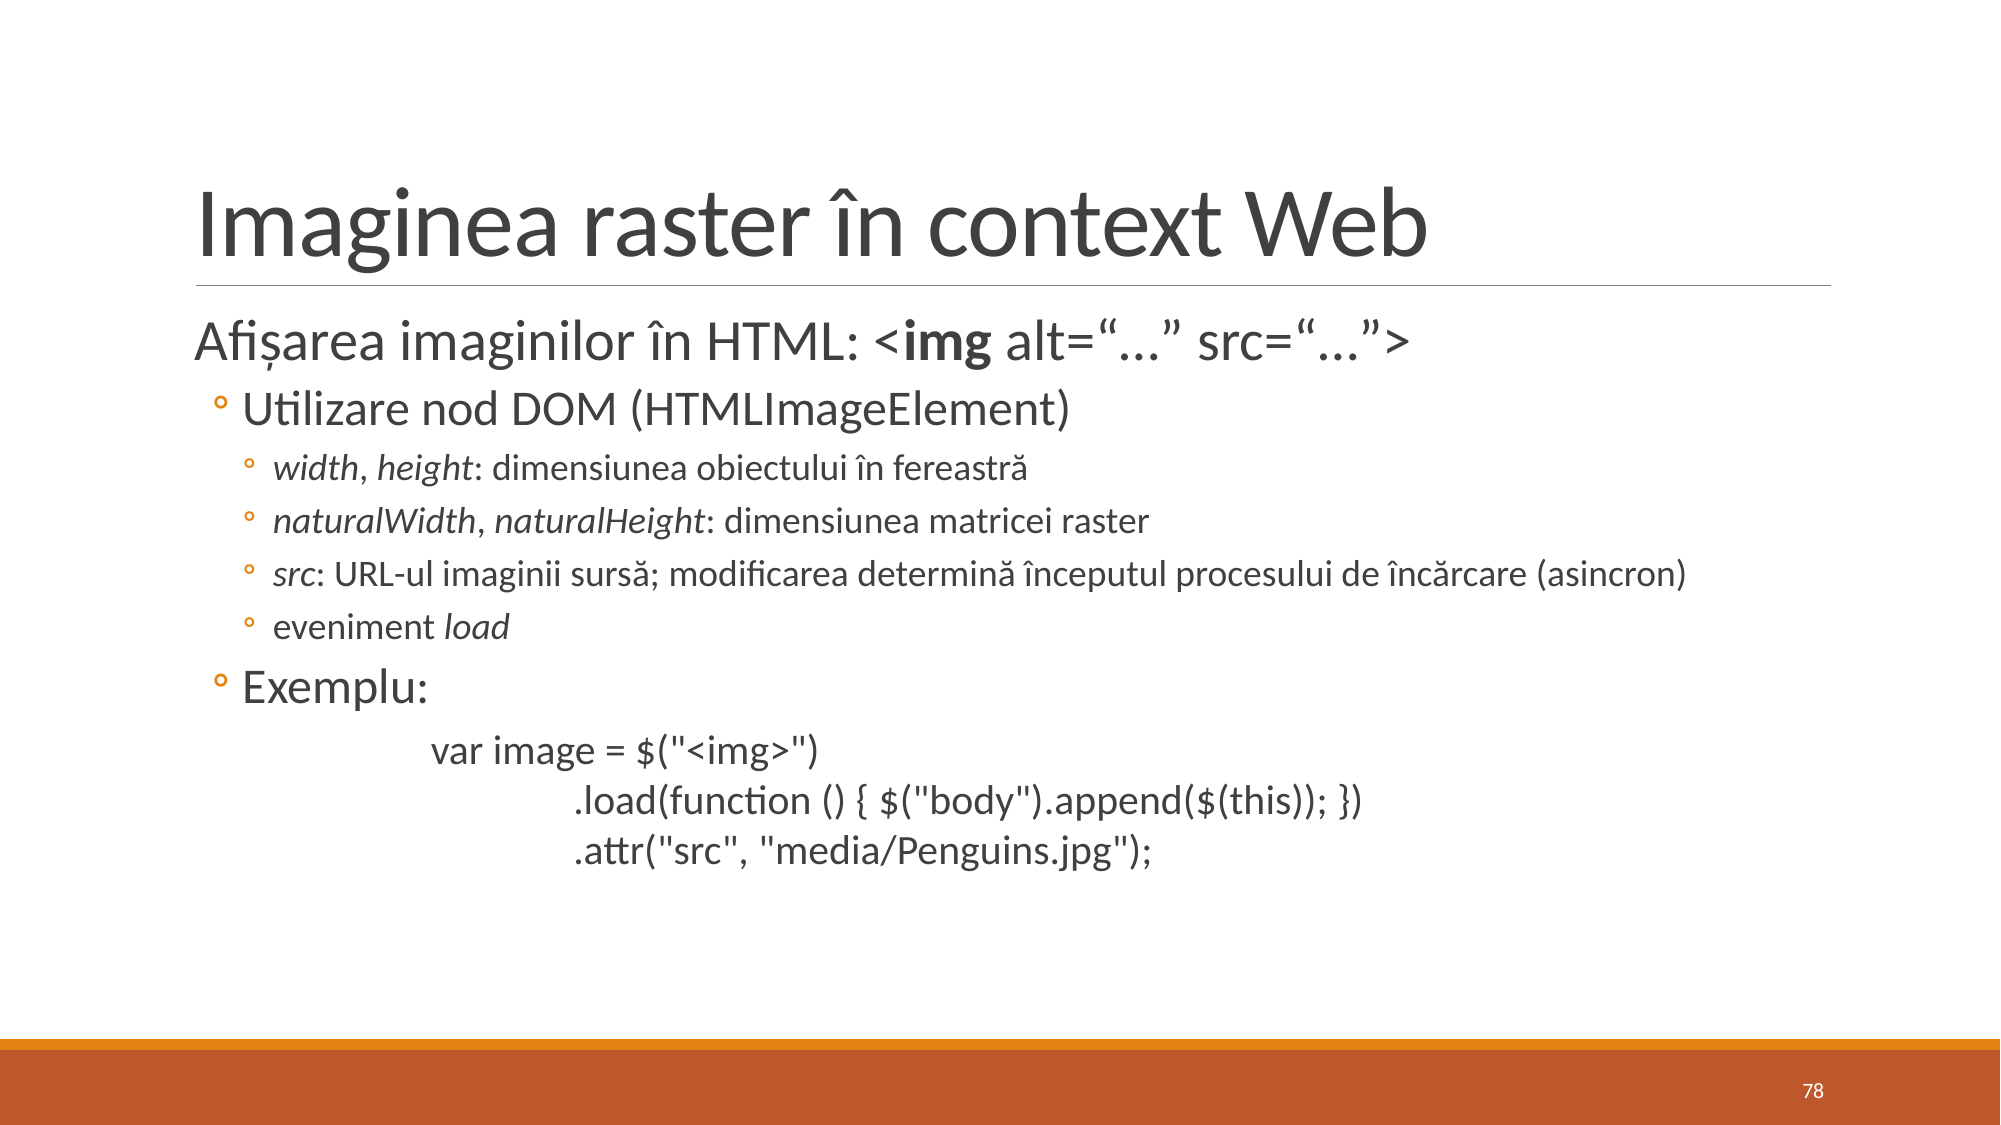

# Imaginea raster în context Web
Afișarea imaginilor în HTML: <img alt=“…” src=“…”>
Utilizare nod DOM (HTMLImageElement)
width, height: dimensiunea obiectului în fereastră
naturalWidth, naturalHeight: dimensiunea matricei raster
src: URL-ul imaginii sursă; modificarea determină începutul procesului de încărcare (asincron)
eveniment load
Exemplu:
 var image = $("<img>")
                .load(function () { $("body").append($(this)); })
                .attr("src", "media/Penguins.jpg");

78